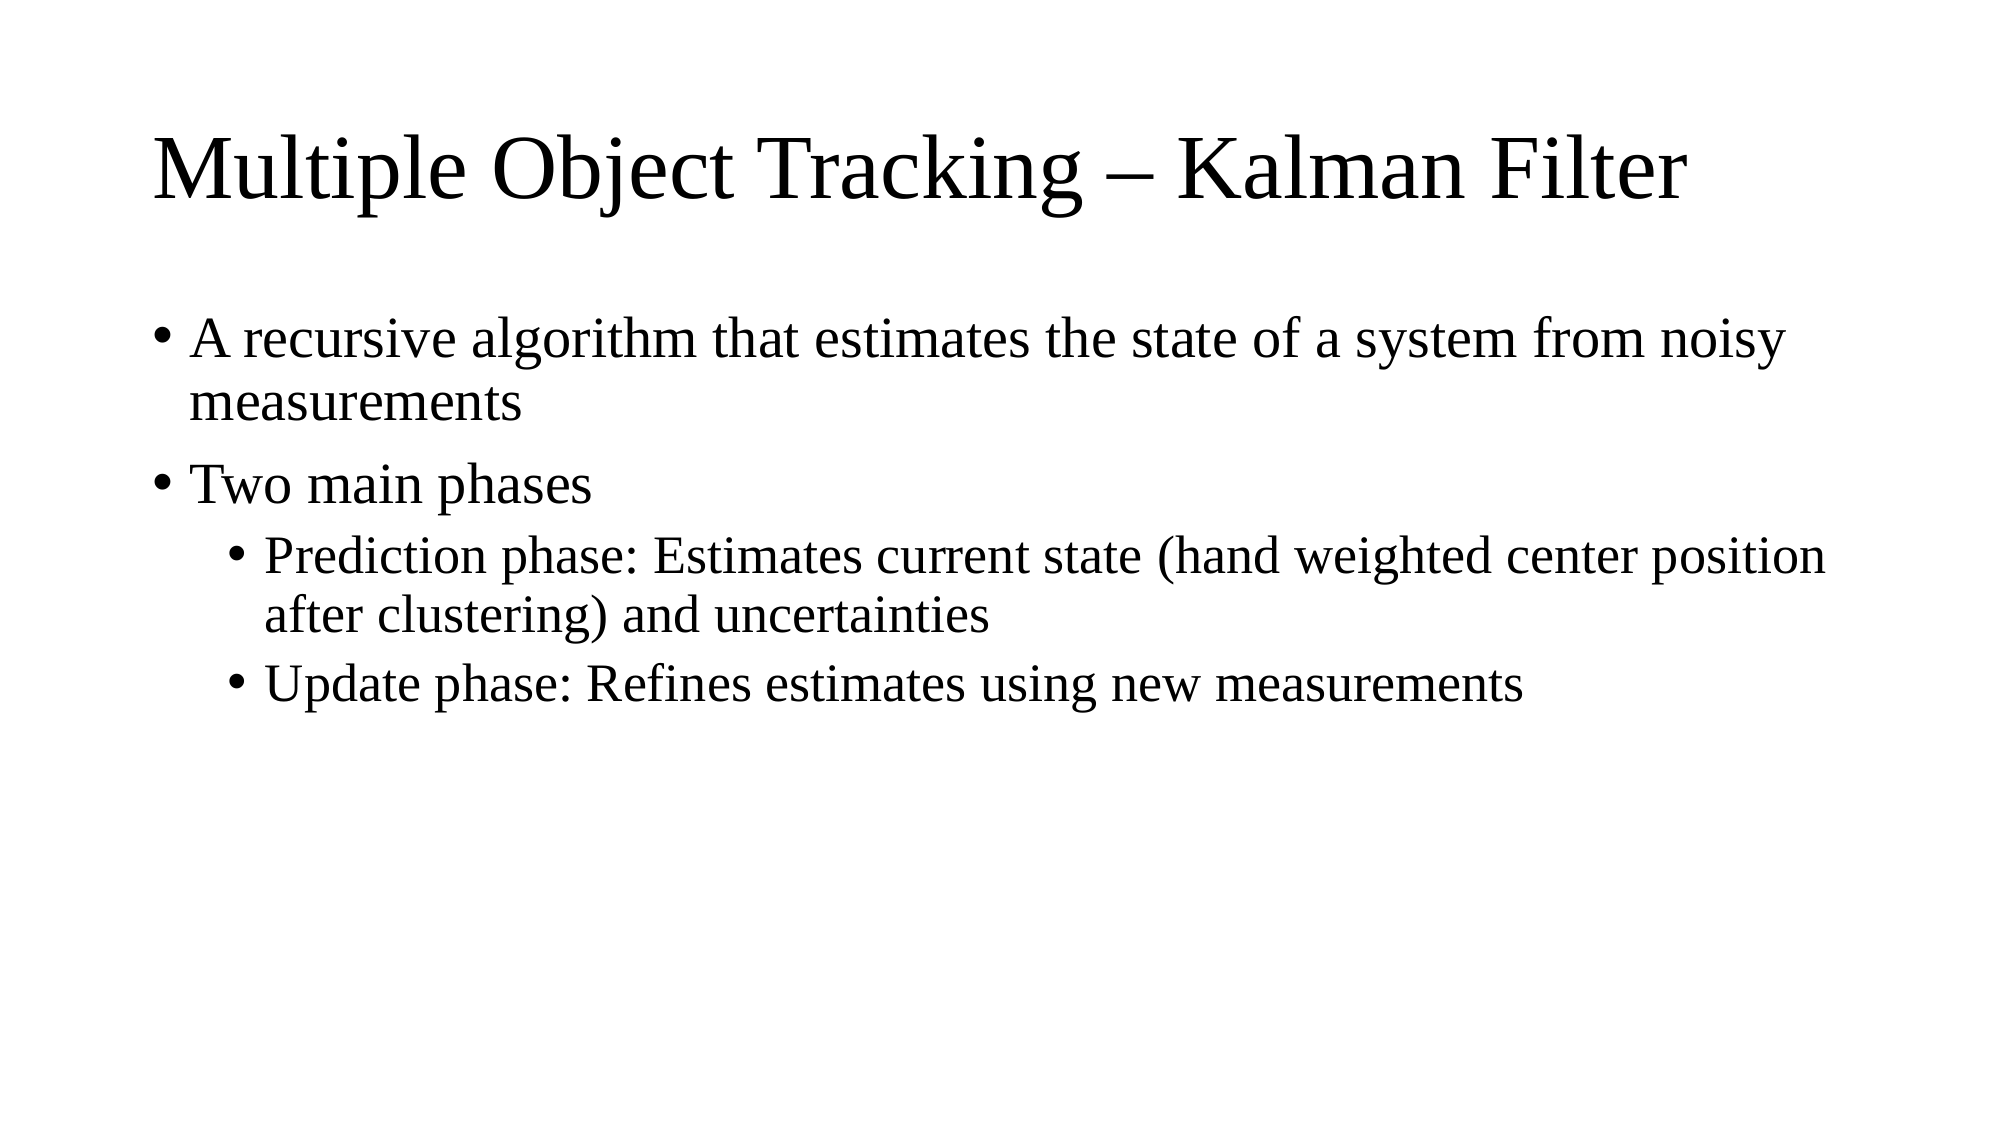

# Multiple Object Tracking – Kalman Filter
A recursive algorithm that estimates the state of a system from noisy measurements
Two main phases
Prediction phase: Estimates current state (hand weighted center position after clustering) and uncertainties
Update phase: Refines estimates using new measurements